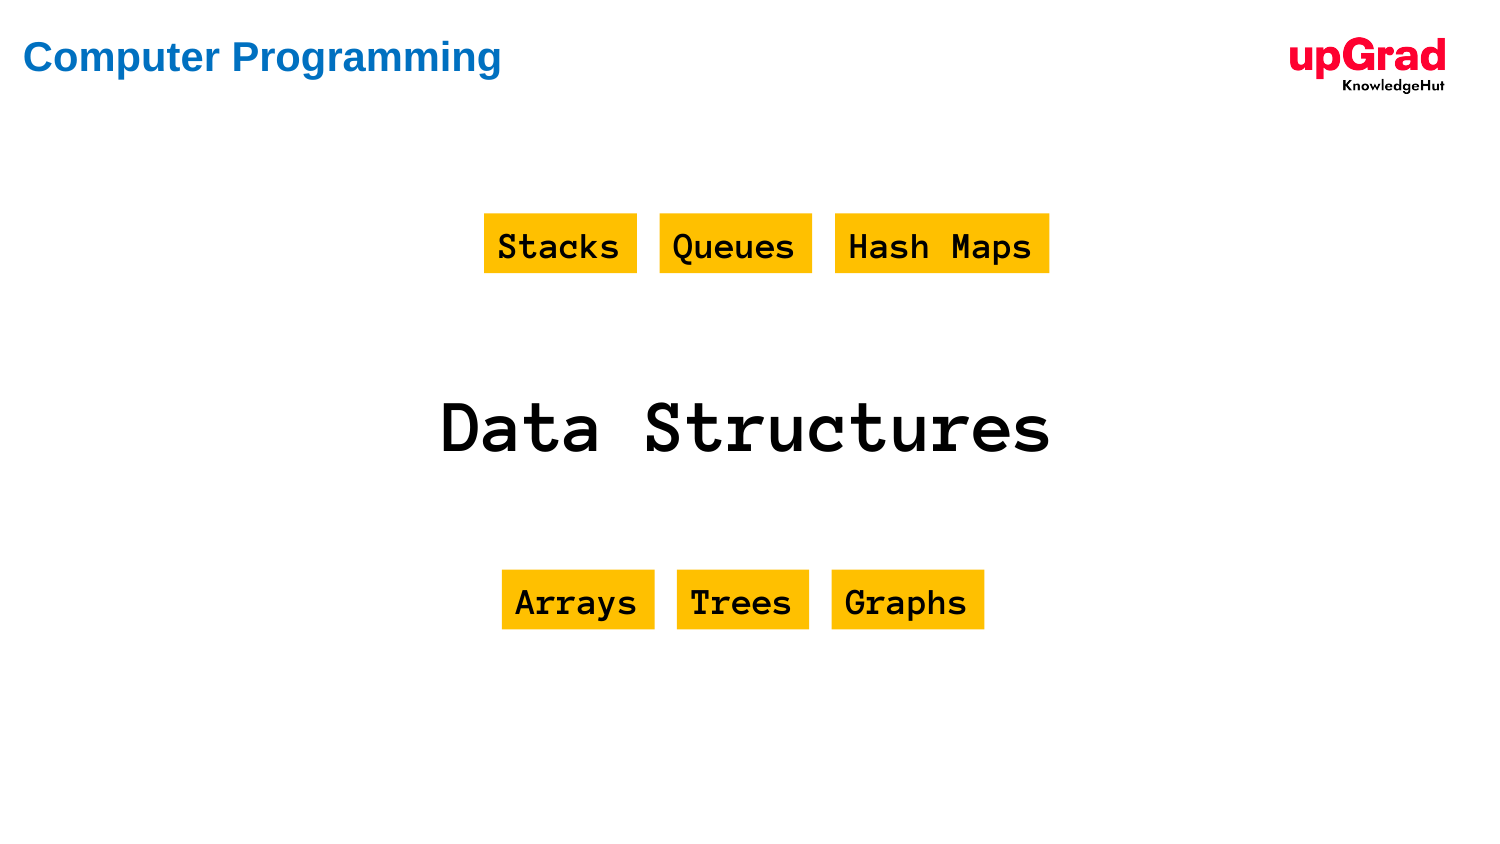

# Computer Programming
Stacks
Queues
Hash Maps
Data Structures
Arrays
Trees
Graphs